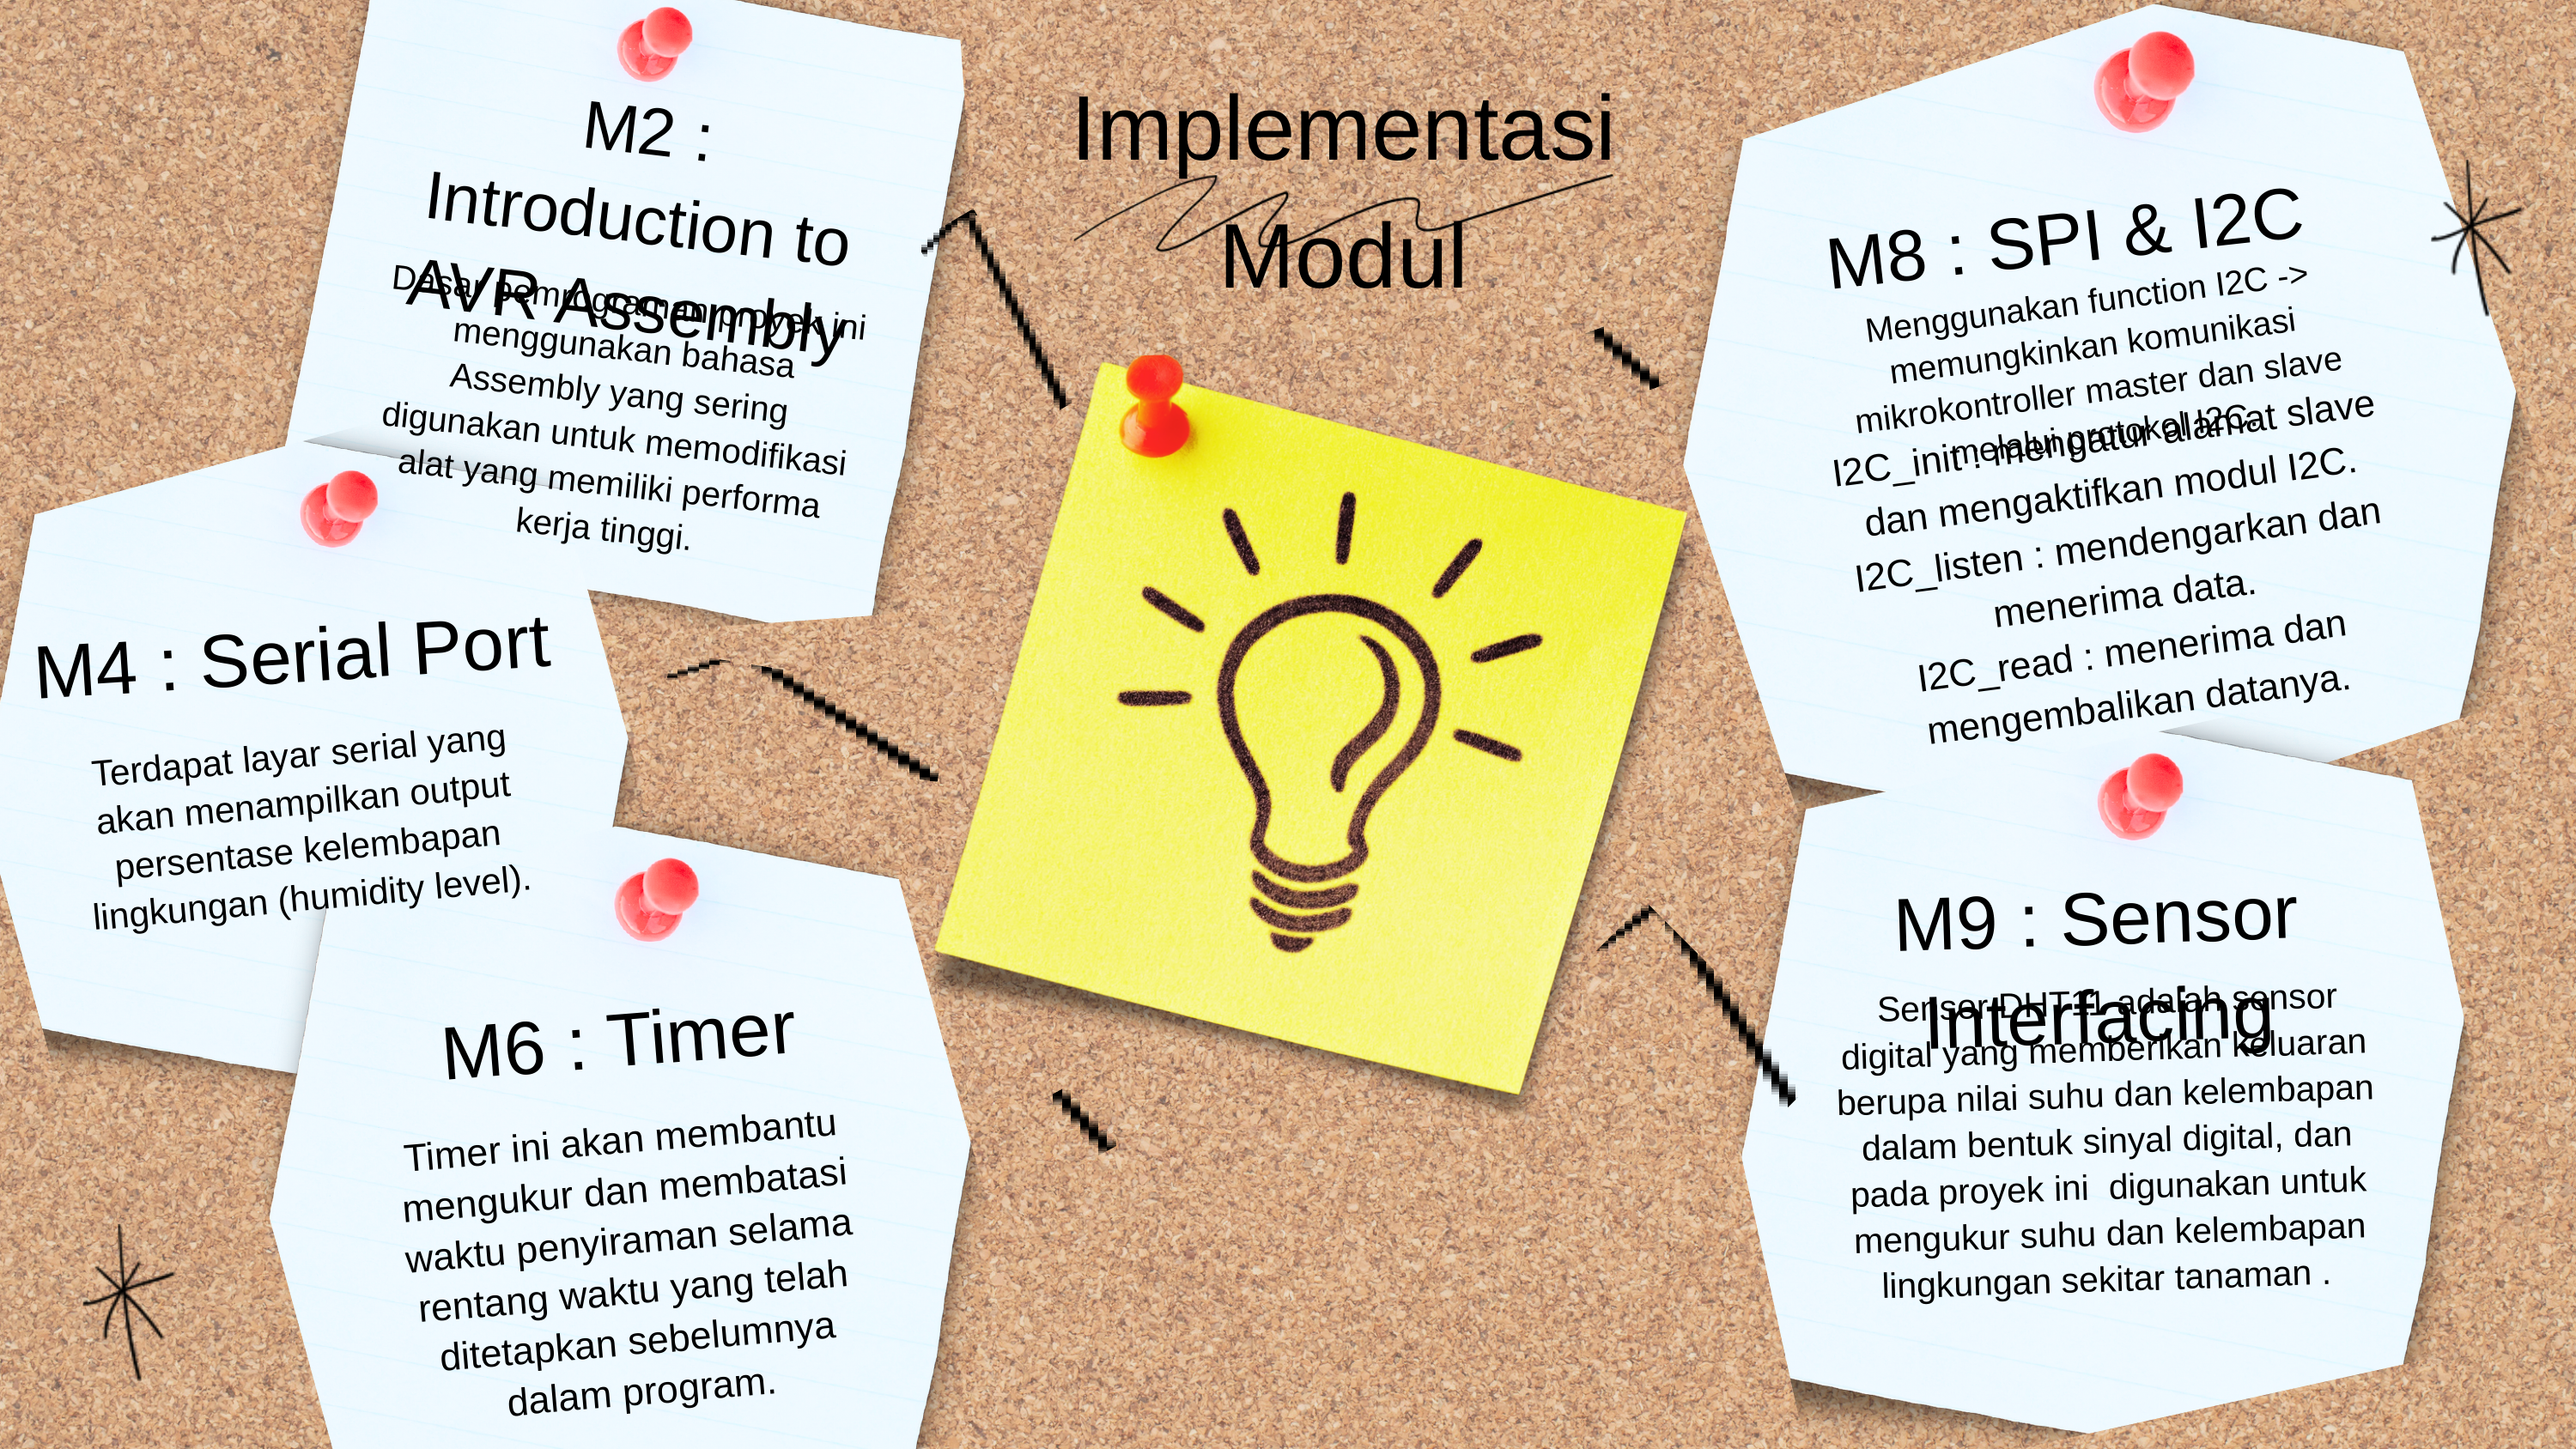

Implementasi Modul
M2 : Introduction to AVR Assembly

M8 : SPI & I2C

Menggunakan function I2C -> memungkinkan komunikasi mikrokontroller master dan slave melalui protokol I2C.
Dasar pemrograman proyek ini menggunakan bahasa Assembly yang sering digunakan untuk memodifikasi alat yang memiliki performa kerja tinggi.

I2C_init : mengatur alamat slave dan mengaktifkan modul I2C.
I2C_listen : mendengarkan dan menerima data.
I2C_read : menerima dan mengembalikan datanya.

M4 : Serial Port
Terdapat layar serial yang akan menampilkan output persentase kelembapan lingkungan (humidity level).

M9 : Sensor Interfacing

 Sensor DHT11 adalah sensor digital yang memberikan keluaran berupa nilai suhu dan kelembapan dalam bentuk sinyal digital, dan pada proyek ini  digunakan untuk mengukur suhu dan kelembapan lingkungan sekitar tanaman .
M6 : Timer

Timer ini akan membantu mengukur dan membatasi waktu penyiraman selama rentang waktu yang telah ditetapkan sebelumnya dalam program.